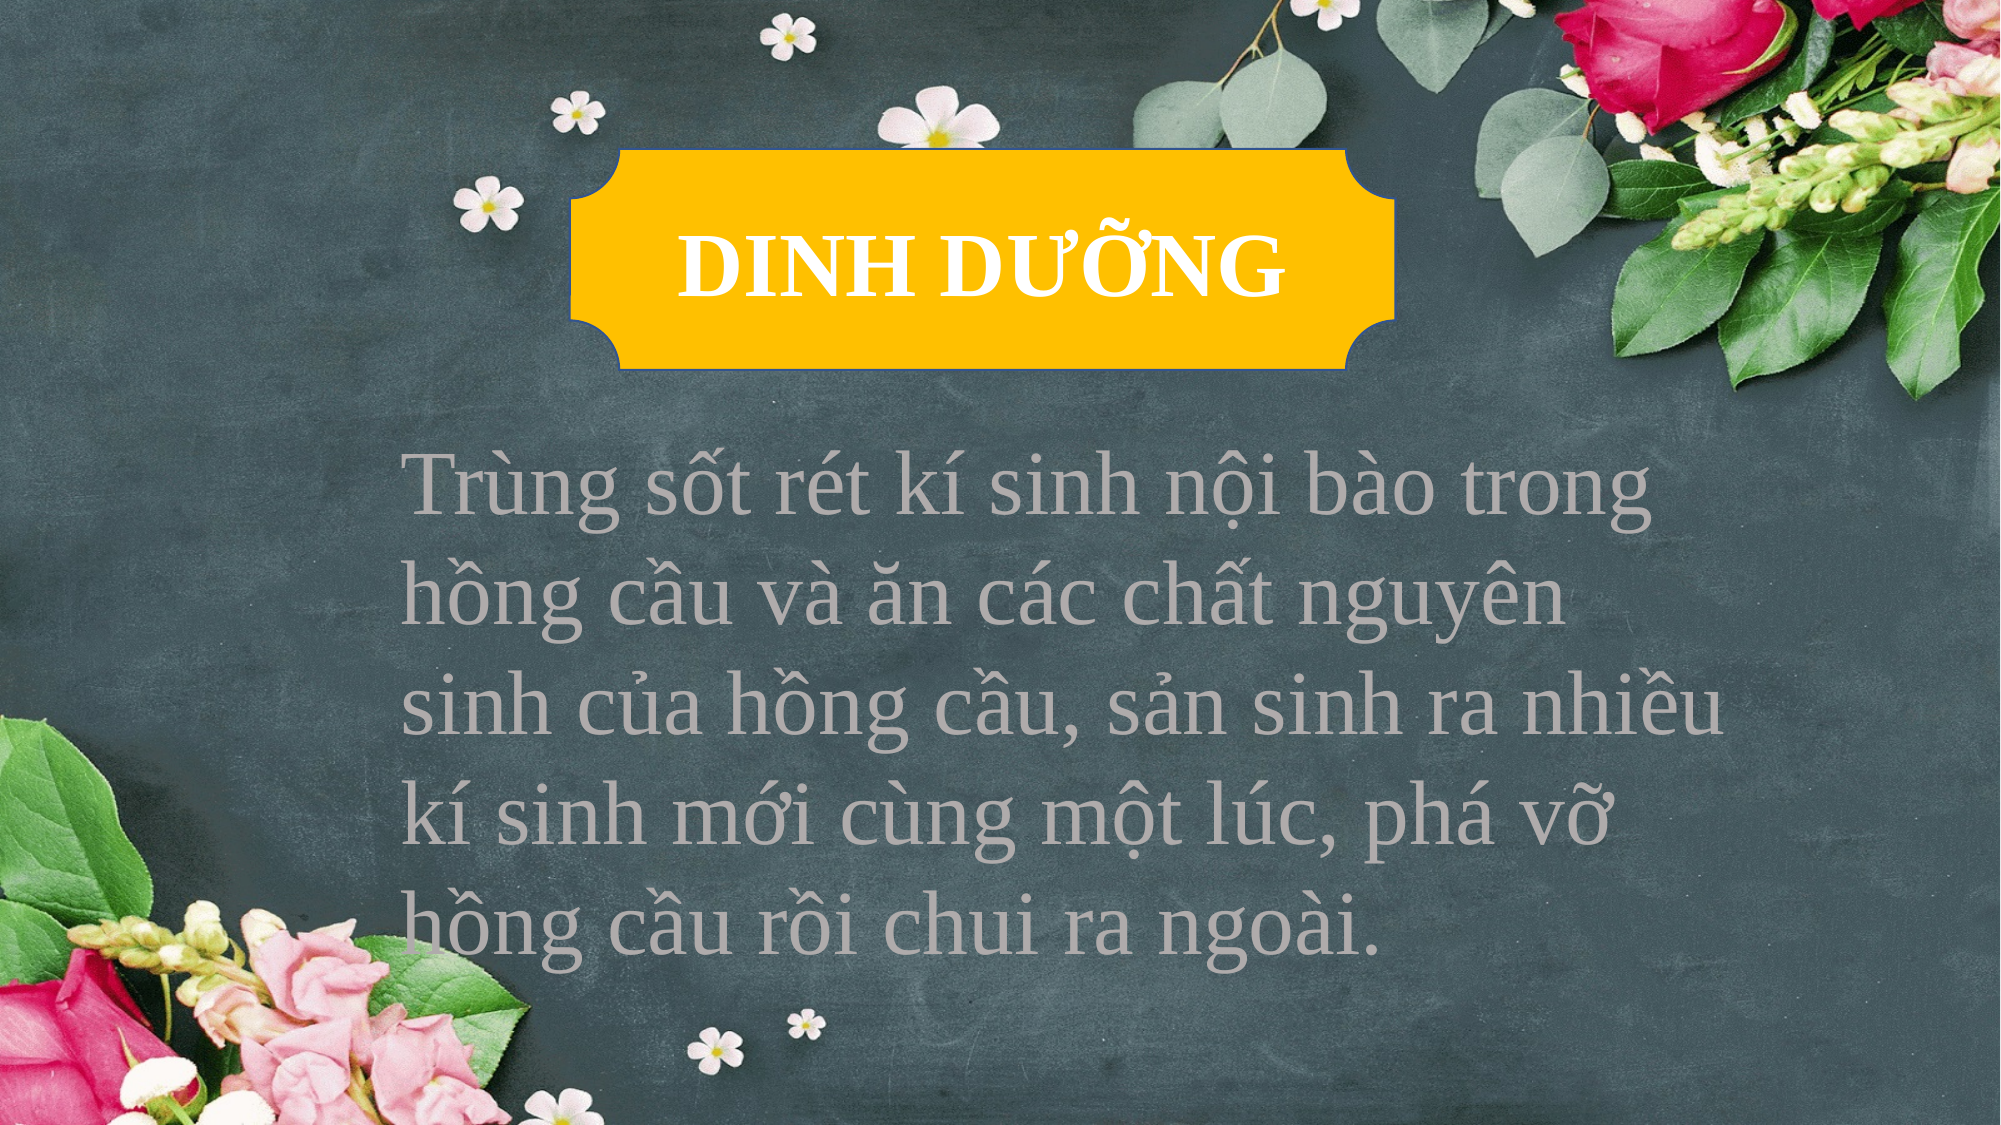

DINH DƯỠNG
Trùng sốt rét kí sinh nội bào trong hồng cầu và ăn các chất nguyên sinh của hồng cầu, sản sinh ra nhiều kí sinh mới cùng một lúc, phá vỡ hồng cầu rồi chui ra ngoài.